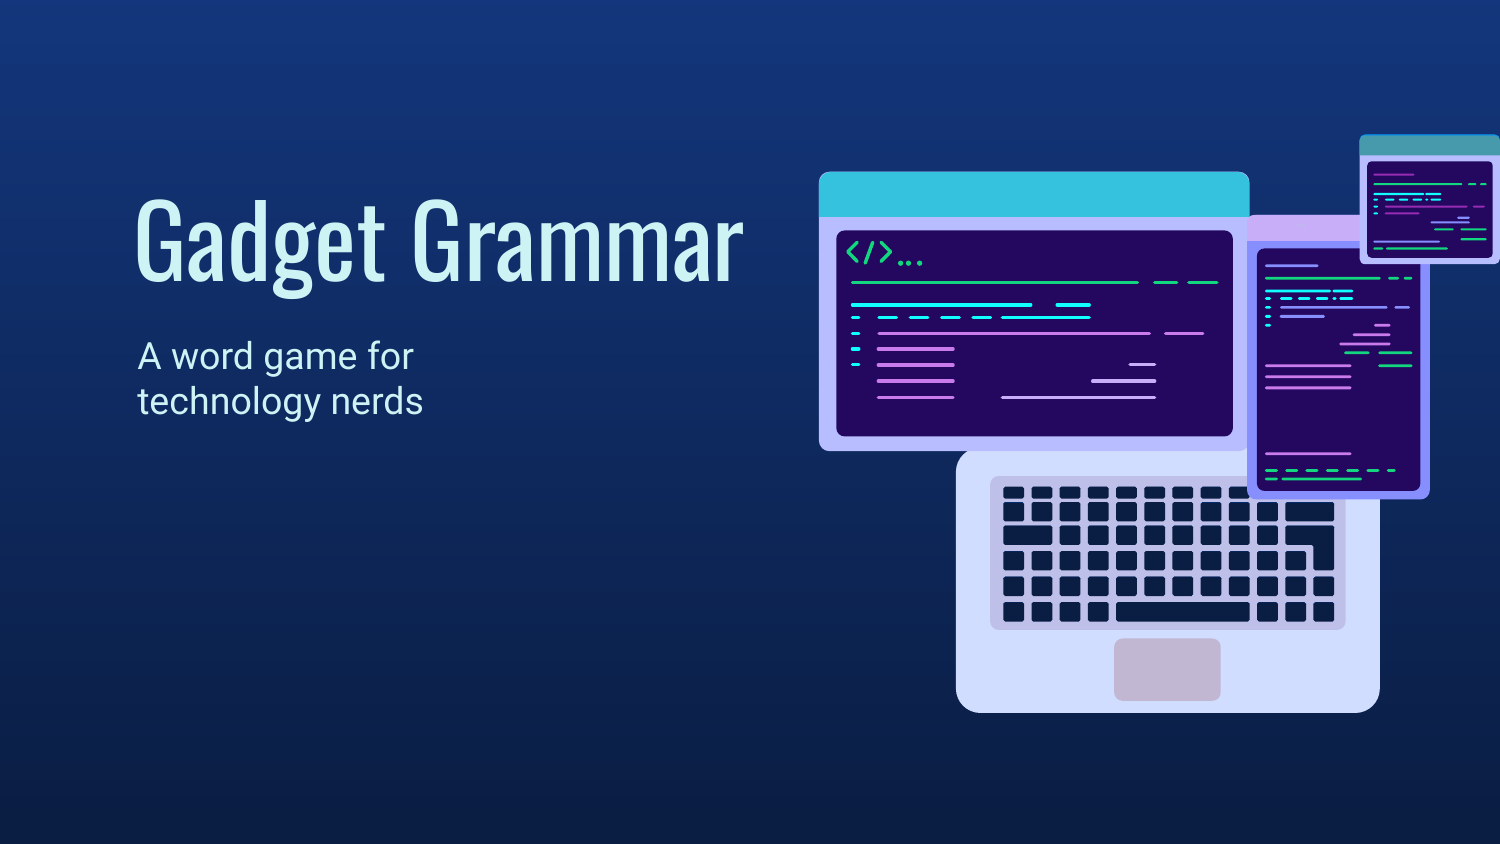

# Gadget Grammar

A word game for technology nerds